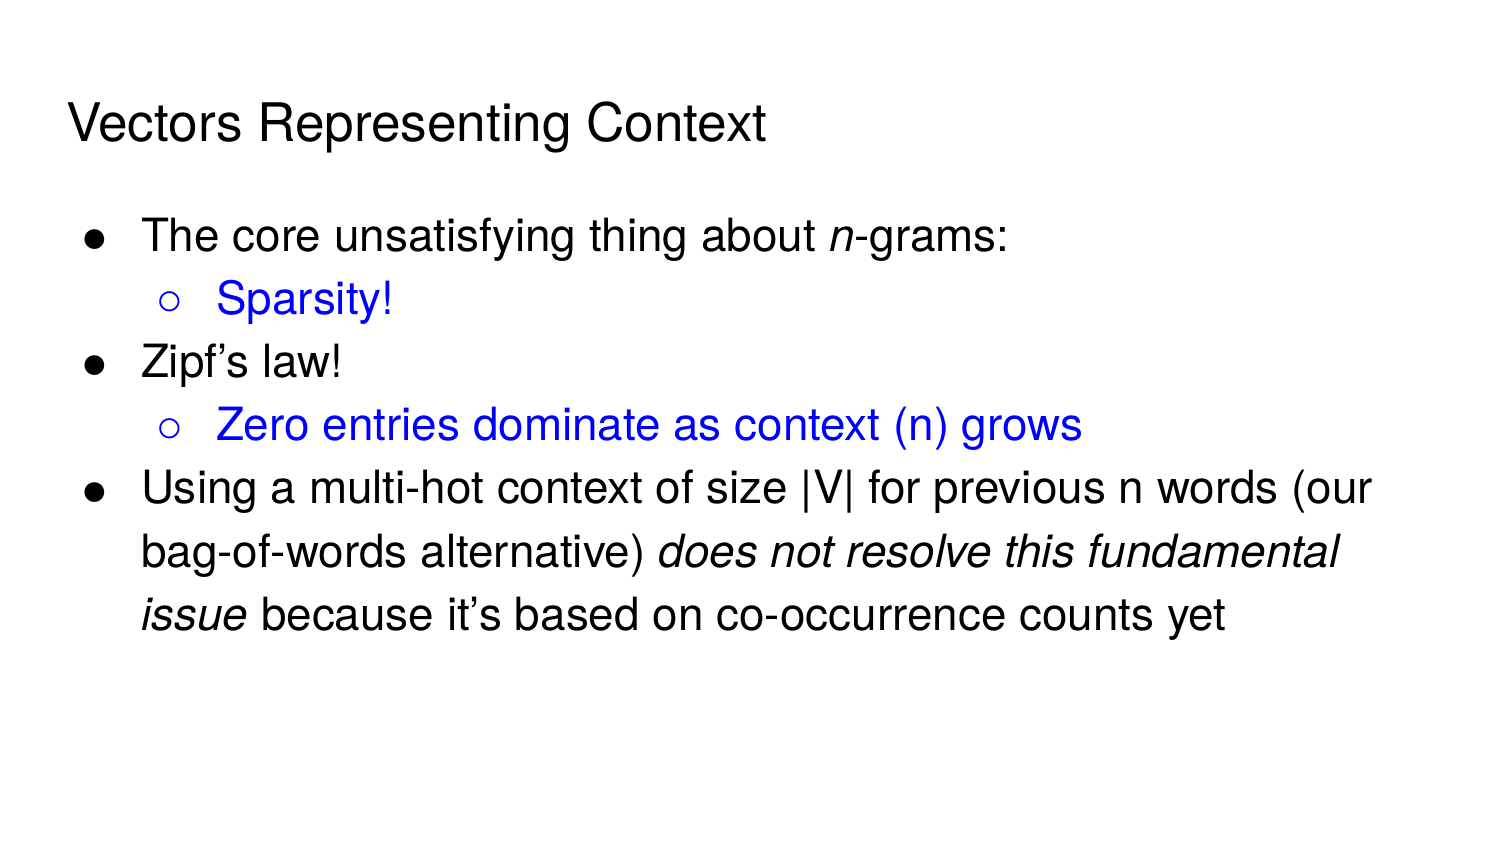

# Vectors Representing Context
The core unsatisfying thing about n-grams:
Sparsity!
Zipf’s law!
Zero entries dominate as context (n) grows
Using a multi-hot context of size |V| for previous n words (our bag-of-words alternative) does not resolve this fundamental issue because it’s based on co-occurrence counts yet